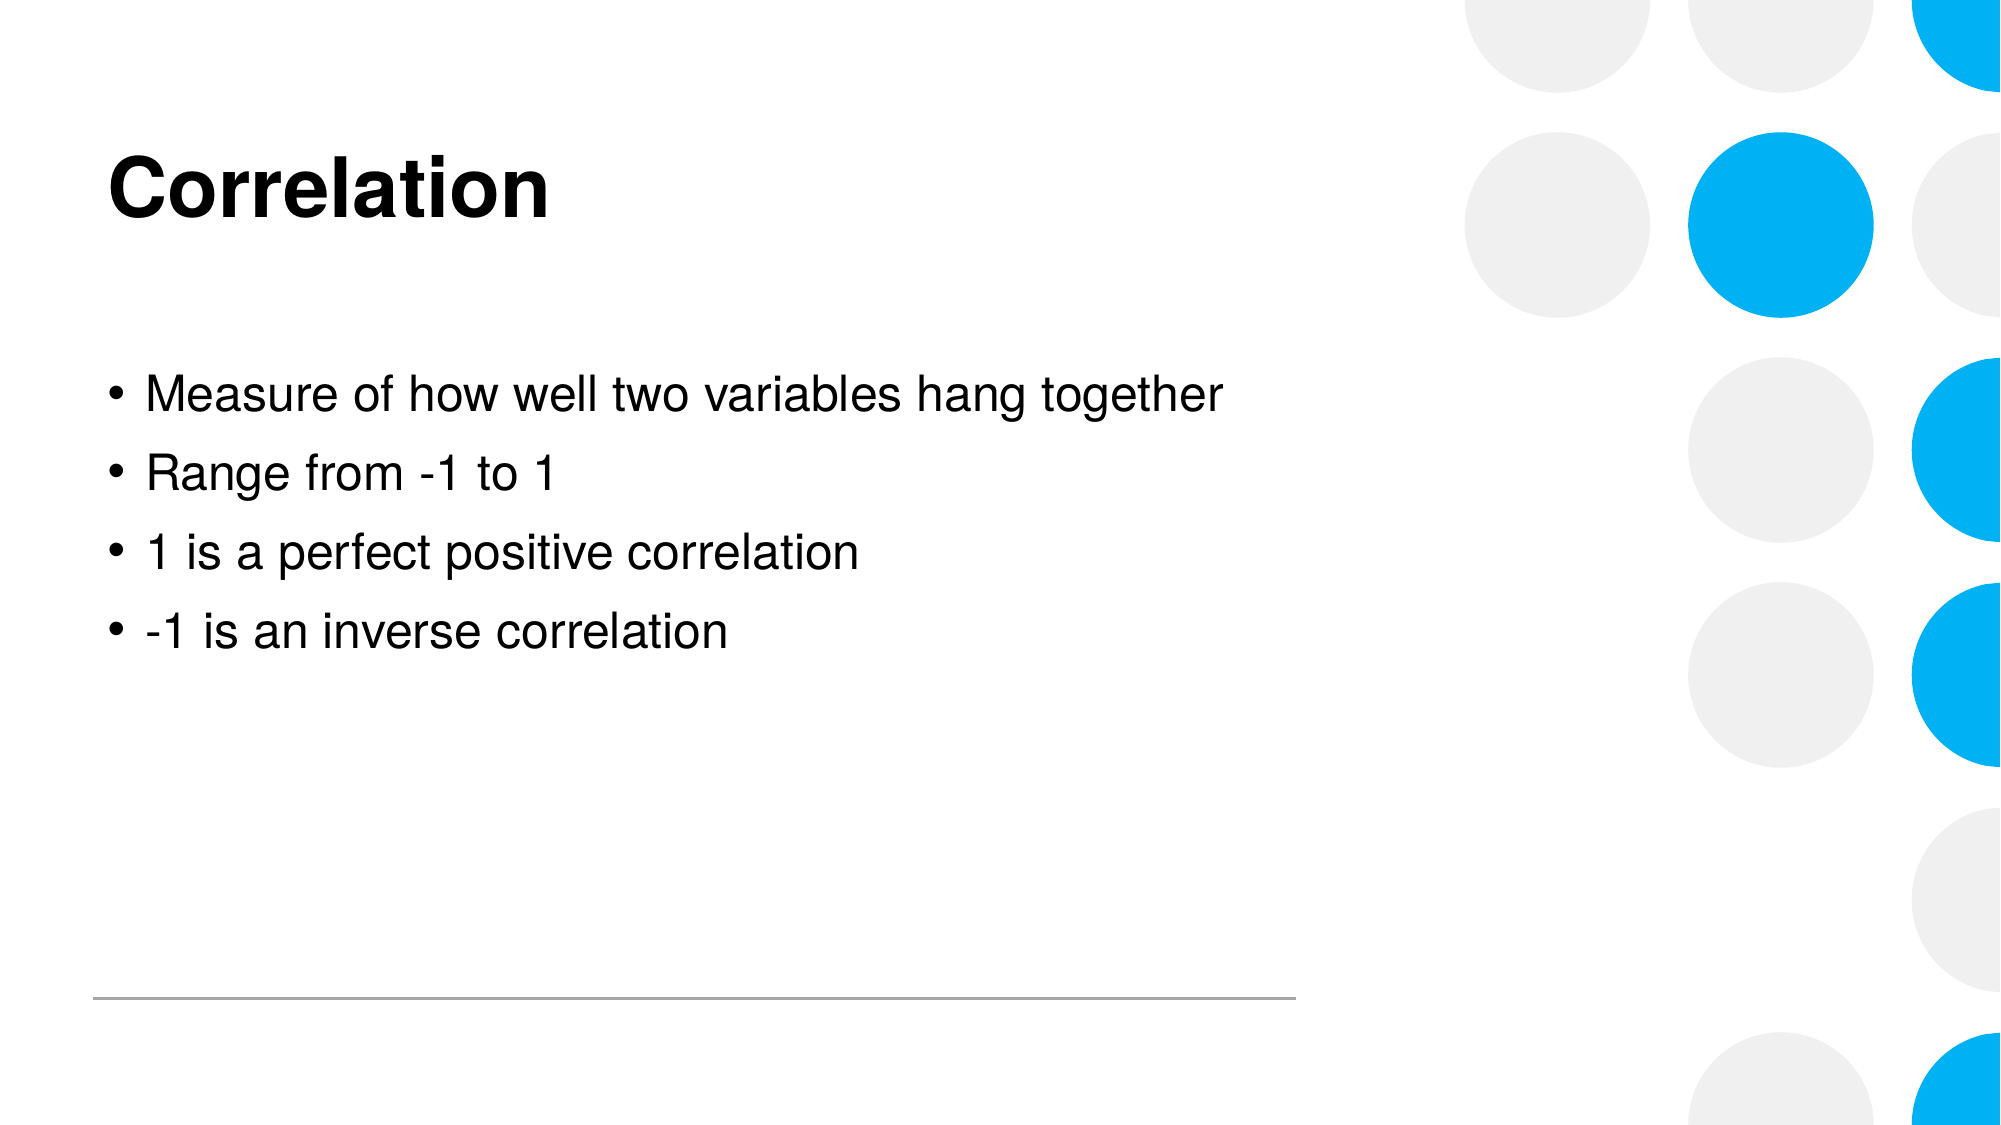

# Correlation
Measure of how well two variables hang together
Range from -1 to 1
1 is a perfect positive correlation
-1 is an inverse correlation